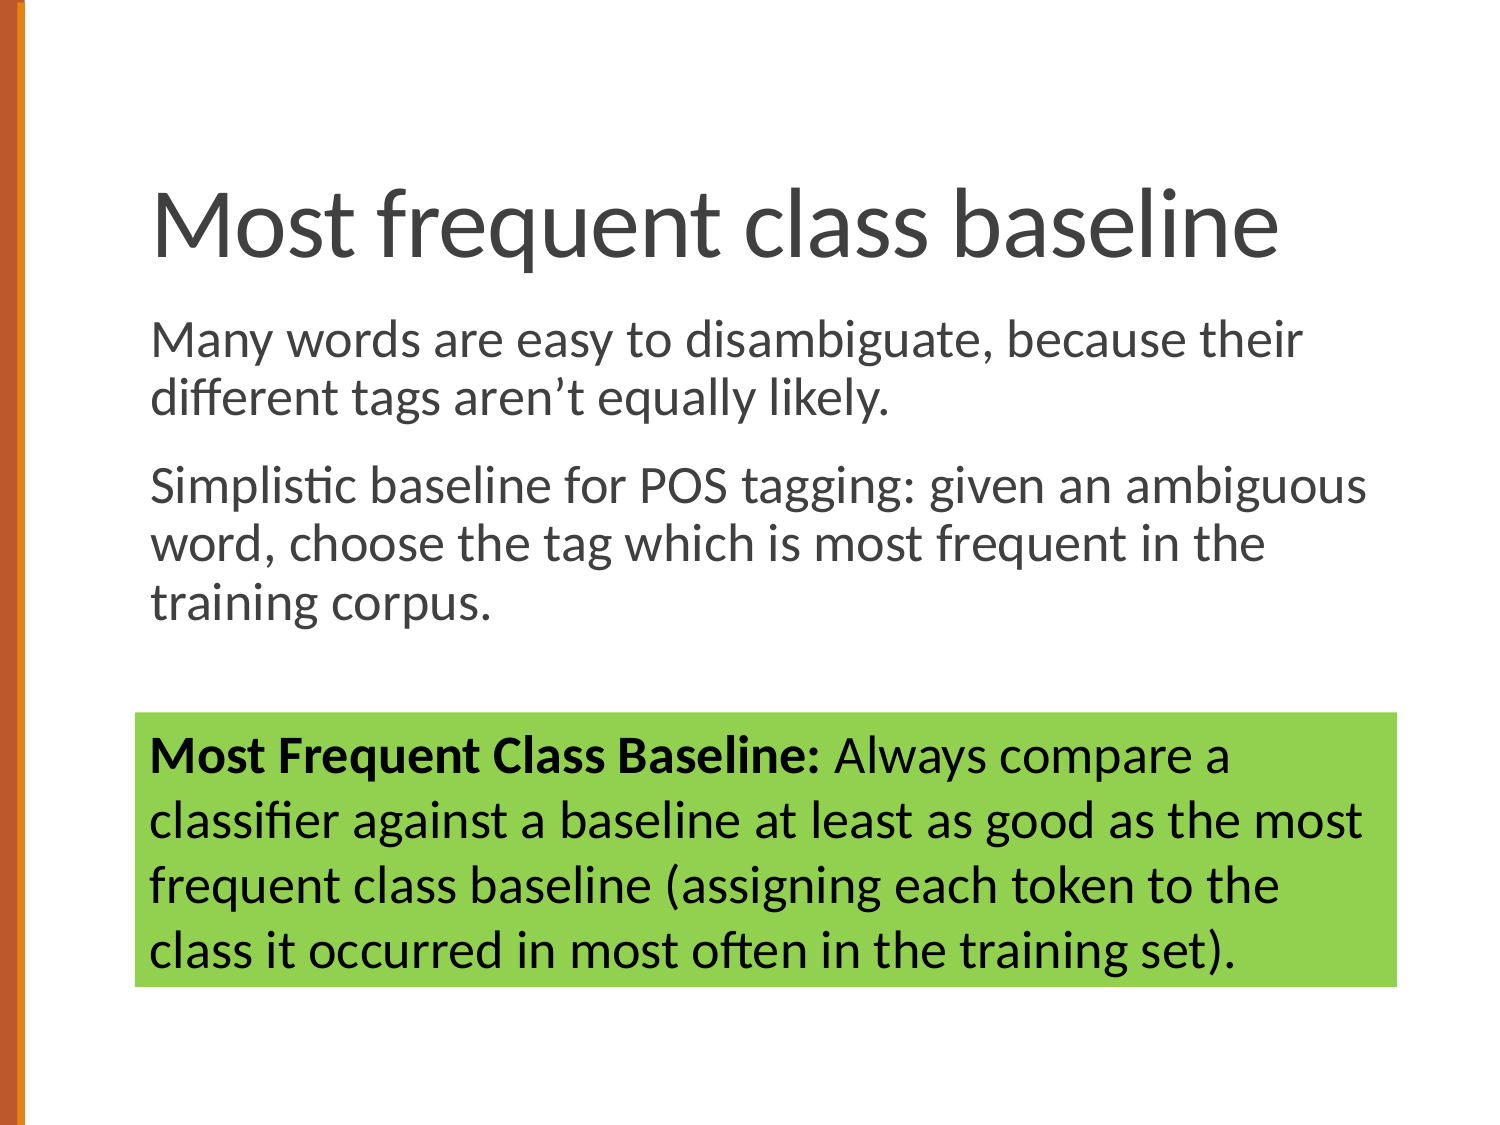

# Most frequent class baseline
Many words are easy to disambiguate, because their different tags aren’t equally likely.
Simplistic baseline for POS tagging: given an ambiguous word, choose the tag which is most frequent in the training corpus.

Most Frequent Class Baseline: Always compare a classifier against a baseline at least as good as the most frequent class baseline (assigning each token to the class it occurred in most often in the training set).